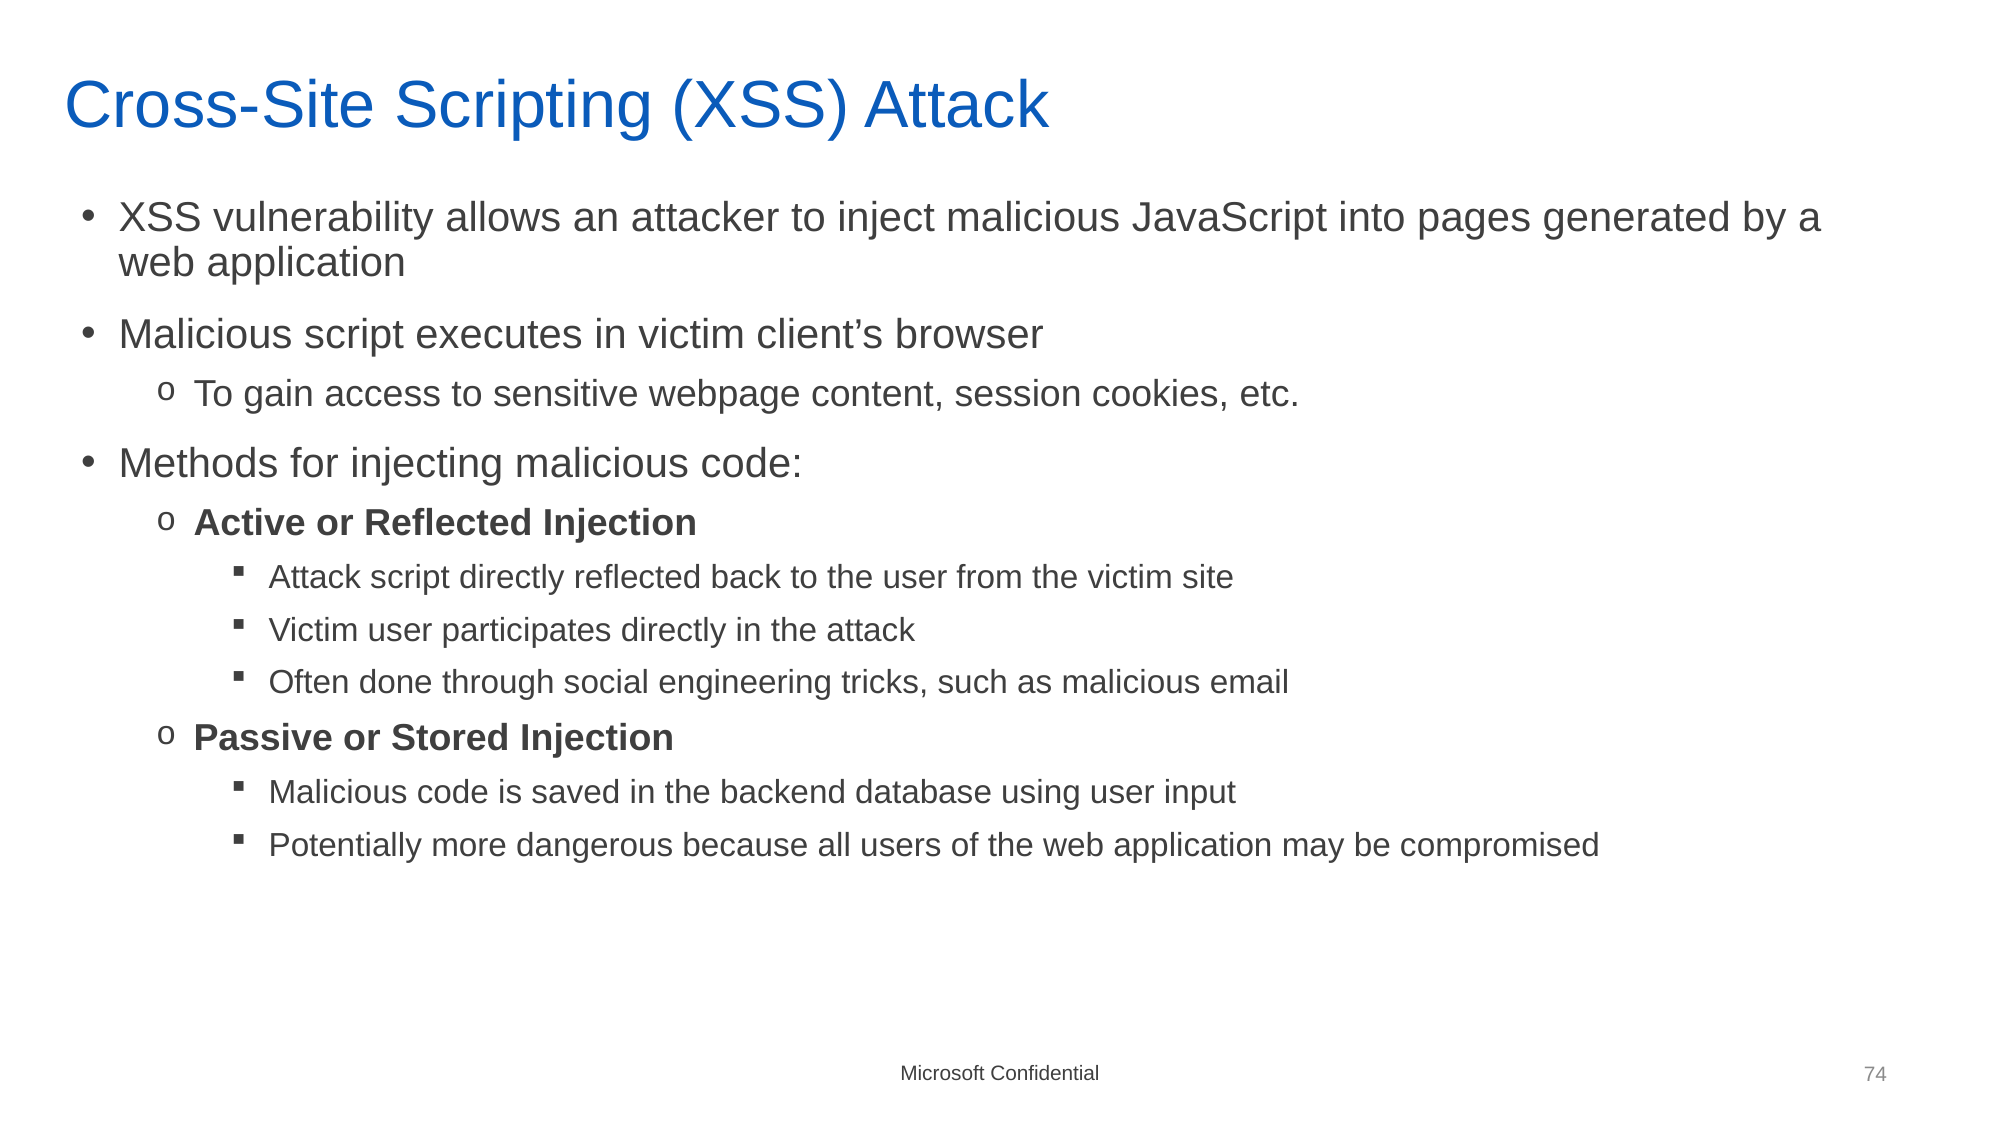

# Cross-Site Scripting (XSS) Attack
XSS vulnerability allows an attacker to inject malicious JavaScript into pages generated by a web application
Malicious script executes in victim client’s browser
To gain access to sensitive webpage content, session cookies, etc.
Methods for injecting malicious code:
Active or Reflected Injection
Attack script directly reflected back to the user from the victim site
Victim user participates directly in the attack
Often done through social engineering tricks, such as malicious email
Passive or Stored Injection
Malicious code is saved in the backend database using user input
Potentially more dangerous because all users of the web application may be compromised

74